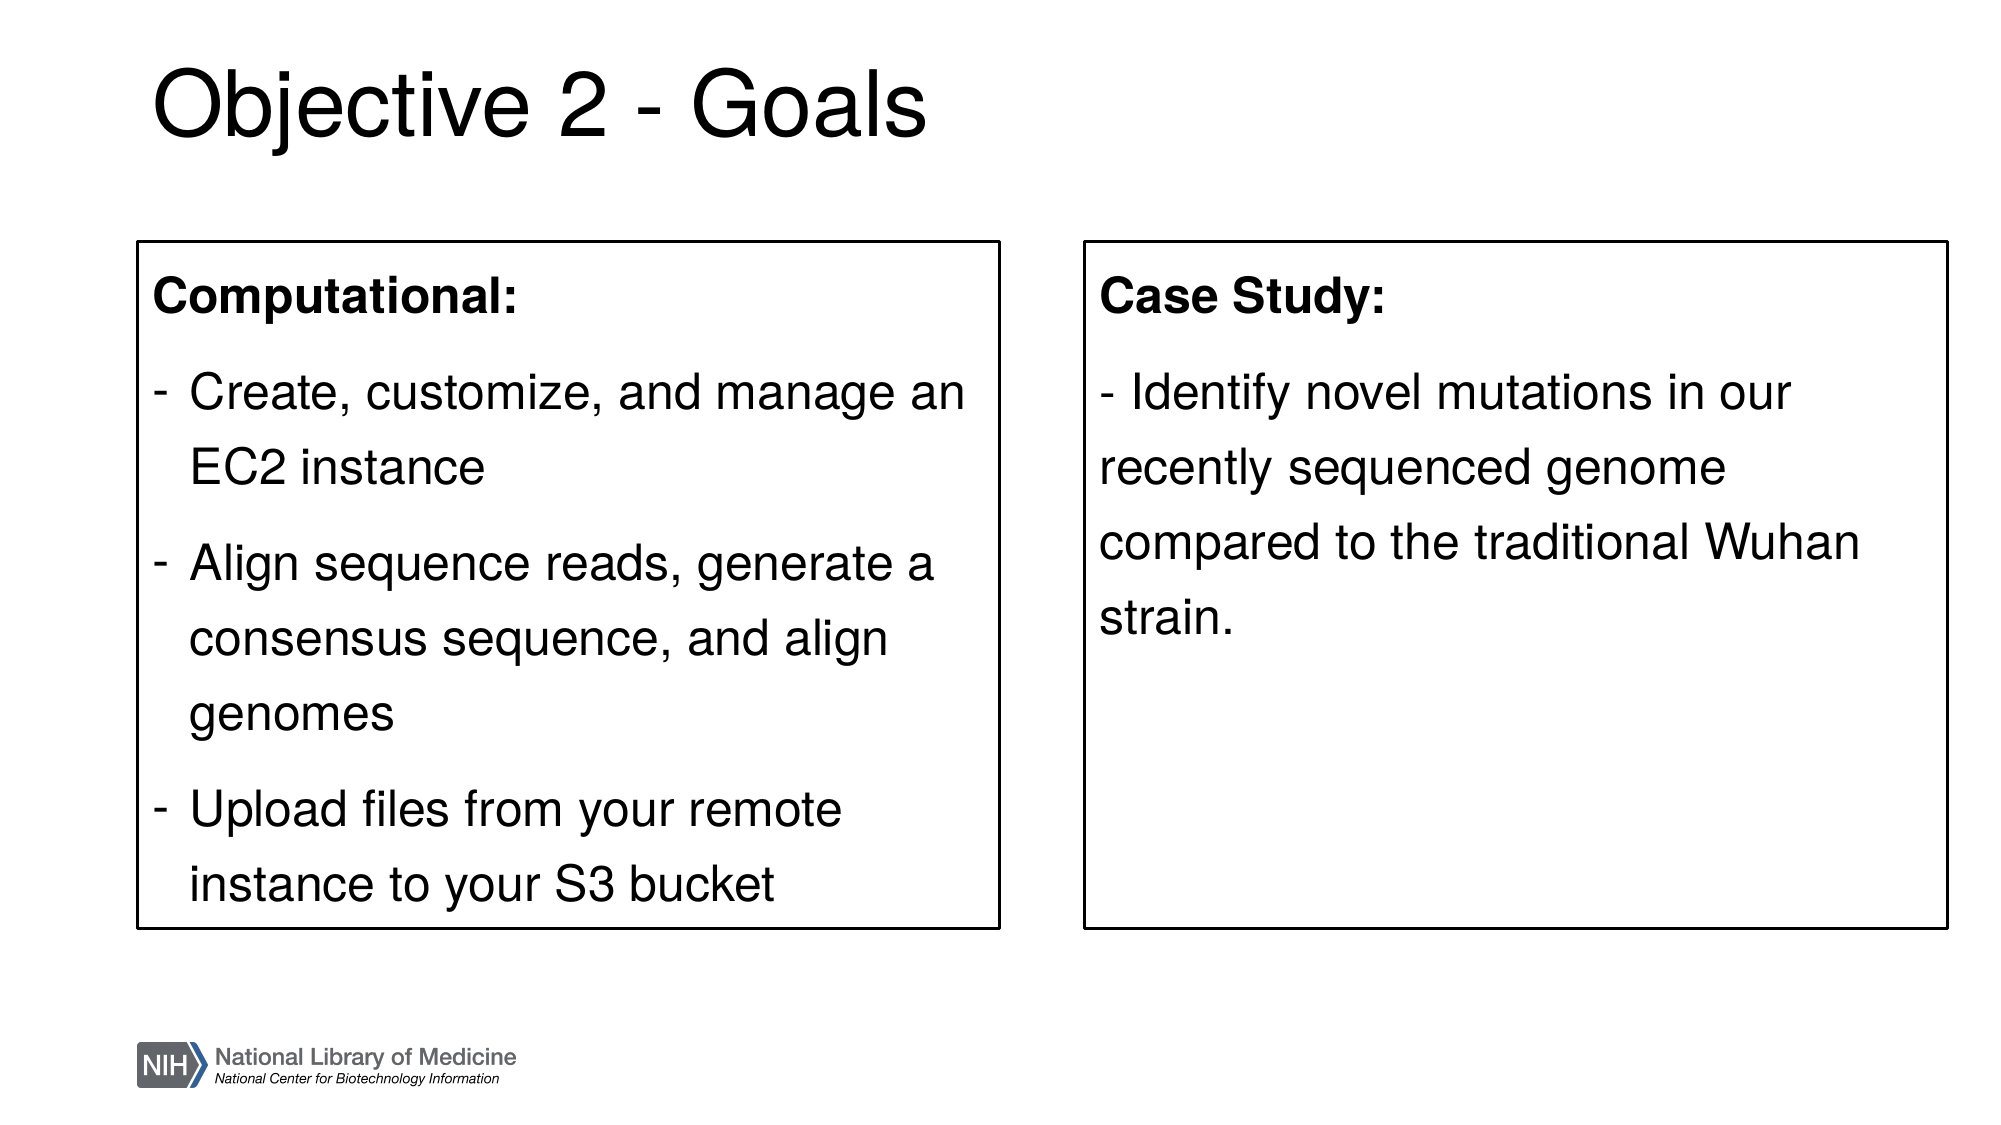

Objective 2 - Goals
Computational:
Create, customize, and manage an EC2 instance
Align sequence reads, generate a consensus sequence, and align genomes
Upload files from your remote instance to your S3 bucket
Case Study:
- Identify novel mutations in our recently sequenced genome compared to the traditional Wuhan strain.